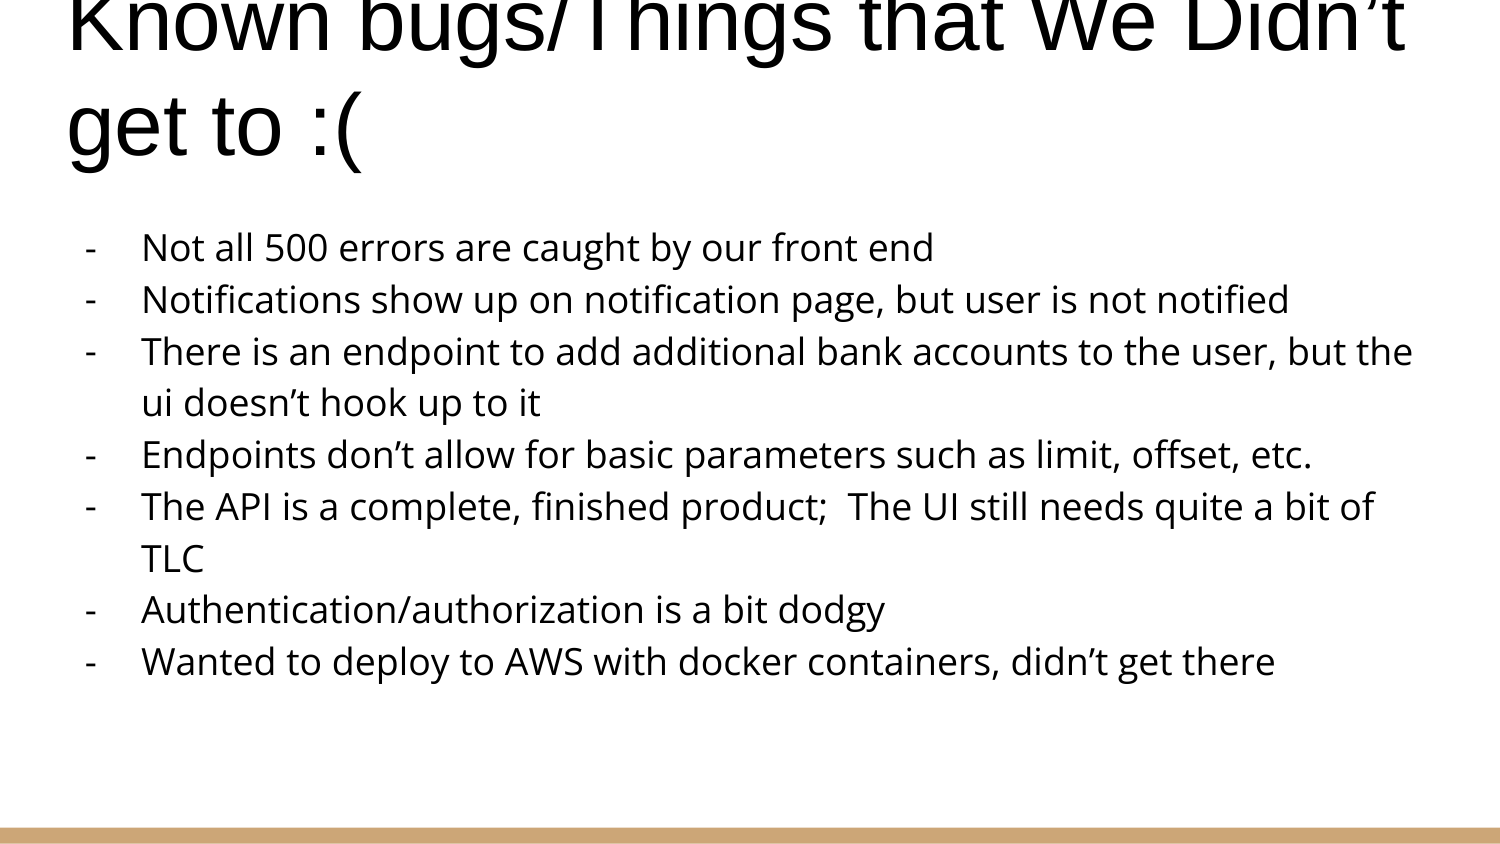

# Known bugs/Things that We Didn’t get to :(
Not all 500 errors are caught by our front end
Notifications show up on notification page, but user is not notified
There is an endpoint to add additional bank accounts to the user, but the ui doesn’t hook up to it
Endpoints don’t allow for basic parameters such as limit, offset, etc.
The API is a complete, finished product;  The UI still needs quite a bit of TLC
Authentication/authorization is a bit dodgy
Wanted to deploy to AWS with docker containers, didn’t get there